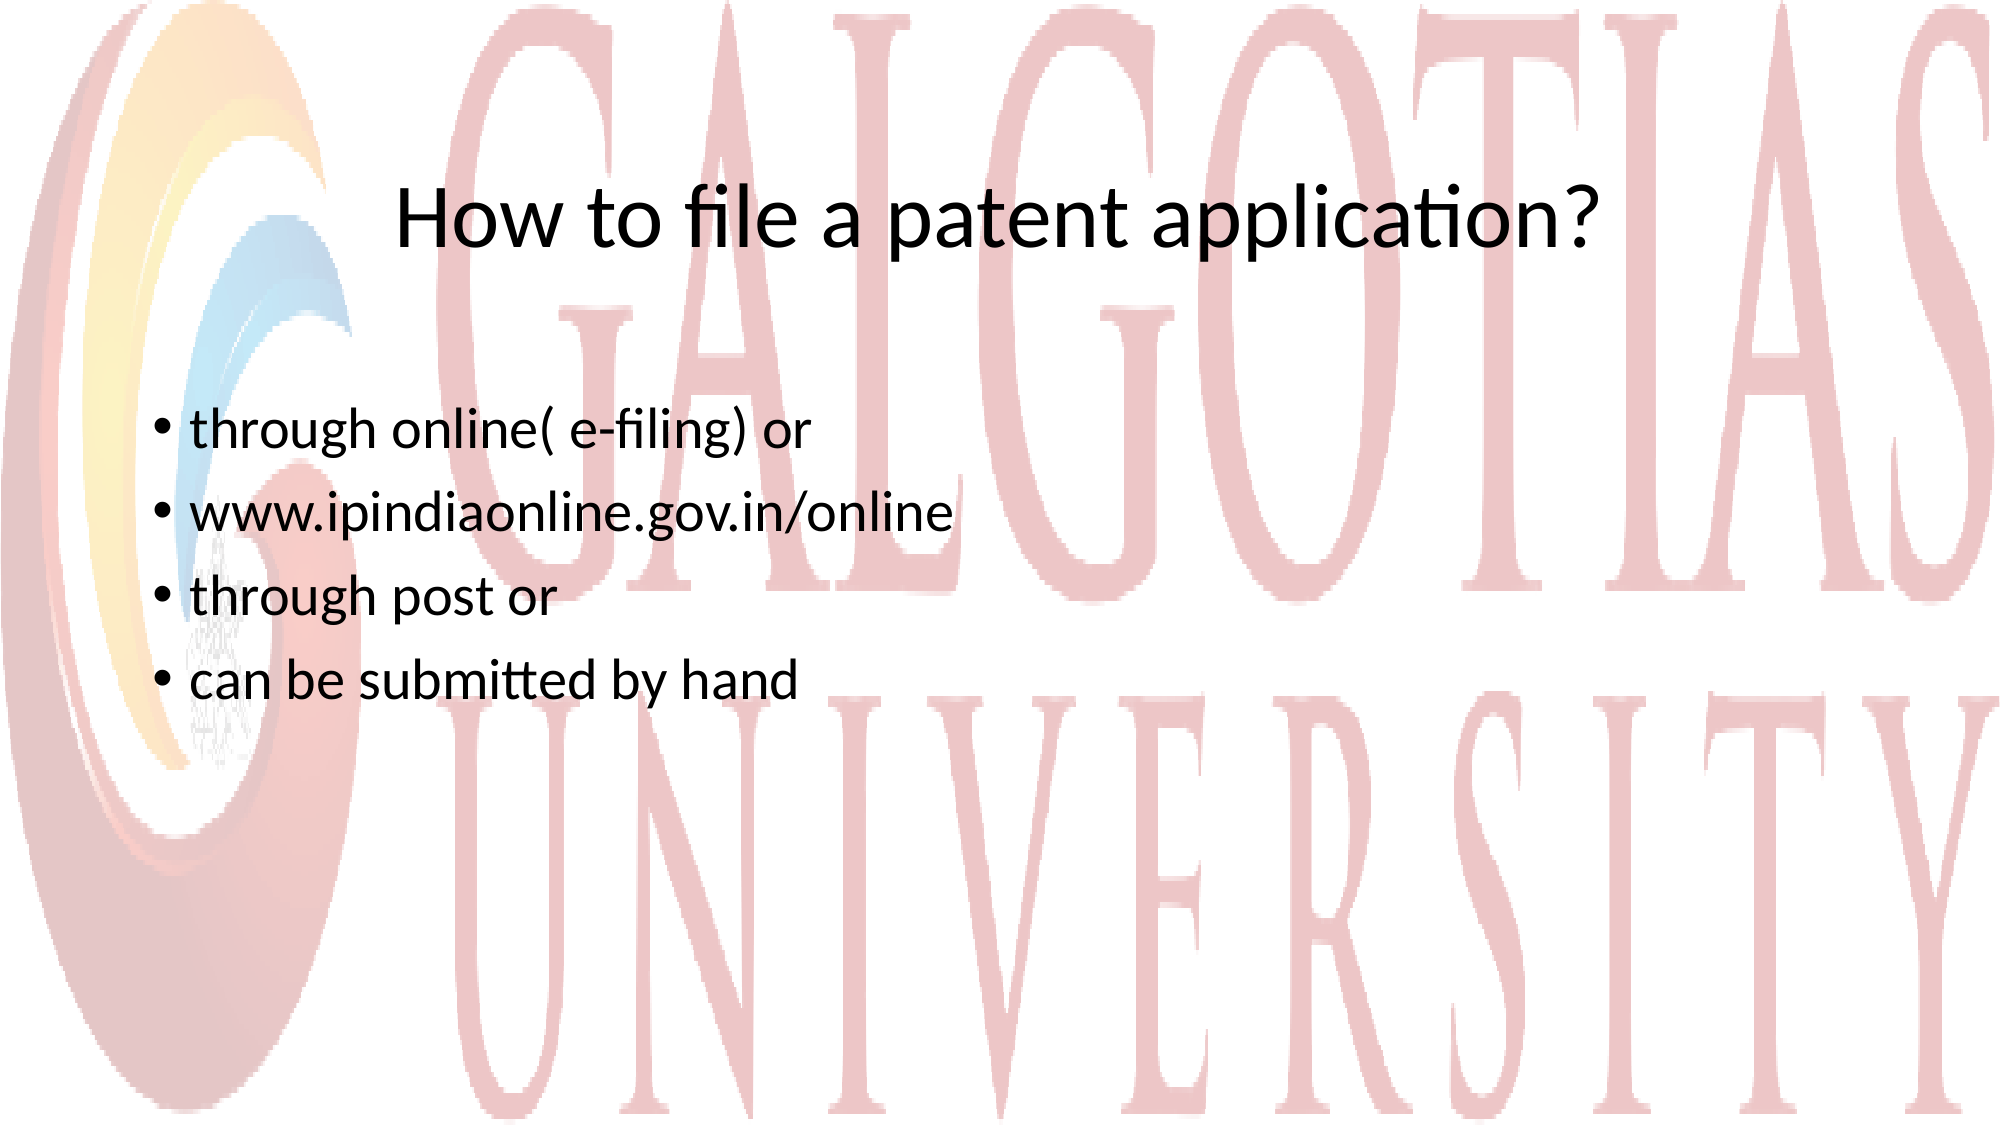

# How to file a patent application?

through online( e-filing) or
www.ipindiaonline.gov.in/online
through post or
can be submitted by hand